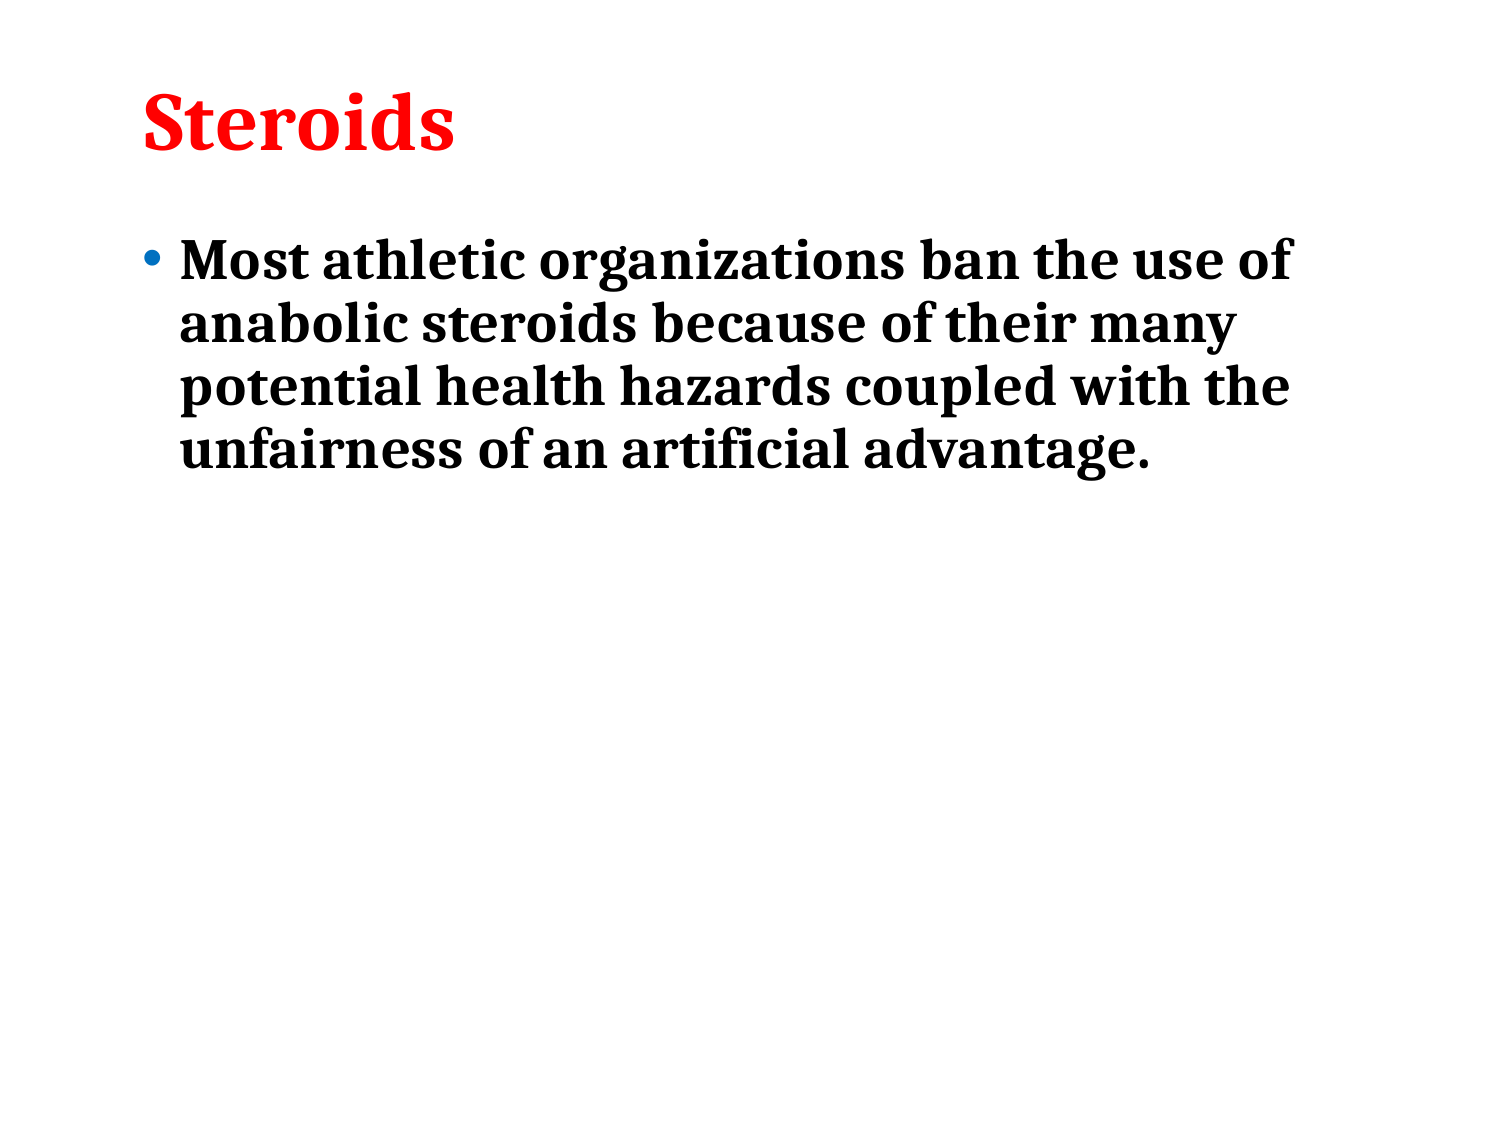

# Steroids
Most athletic organizations ban the use of anabolic steroids because of their many potential health hazards coupled with the unfairness of an artificial advantage.